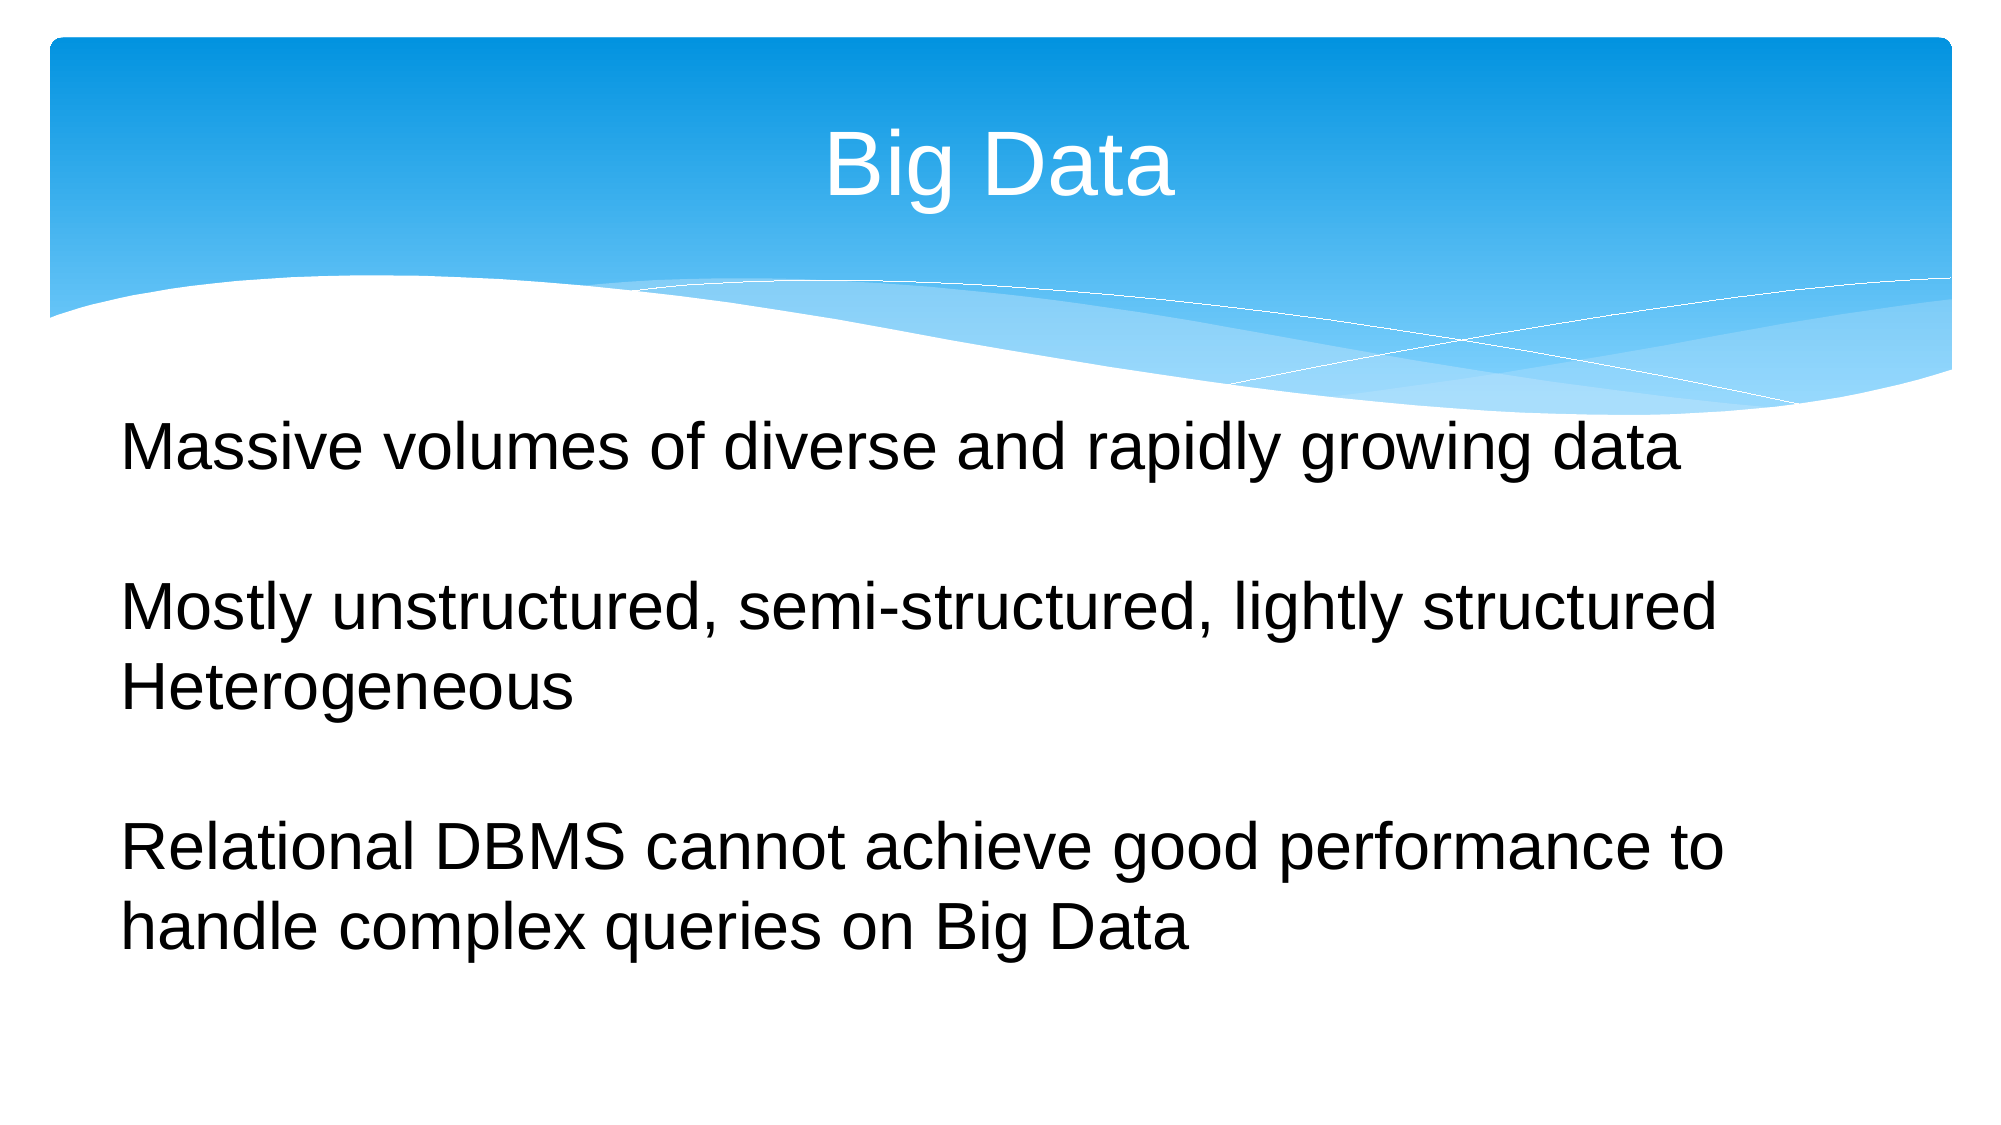

# Big Data
Massive volumes of diverse and rapidly growing data

Mostly unstructured, semi-structured, lightly structured
Heterogeneous

Relational DBMS cannot achieve good performance to handle complex queries on Big Data